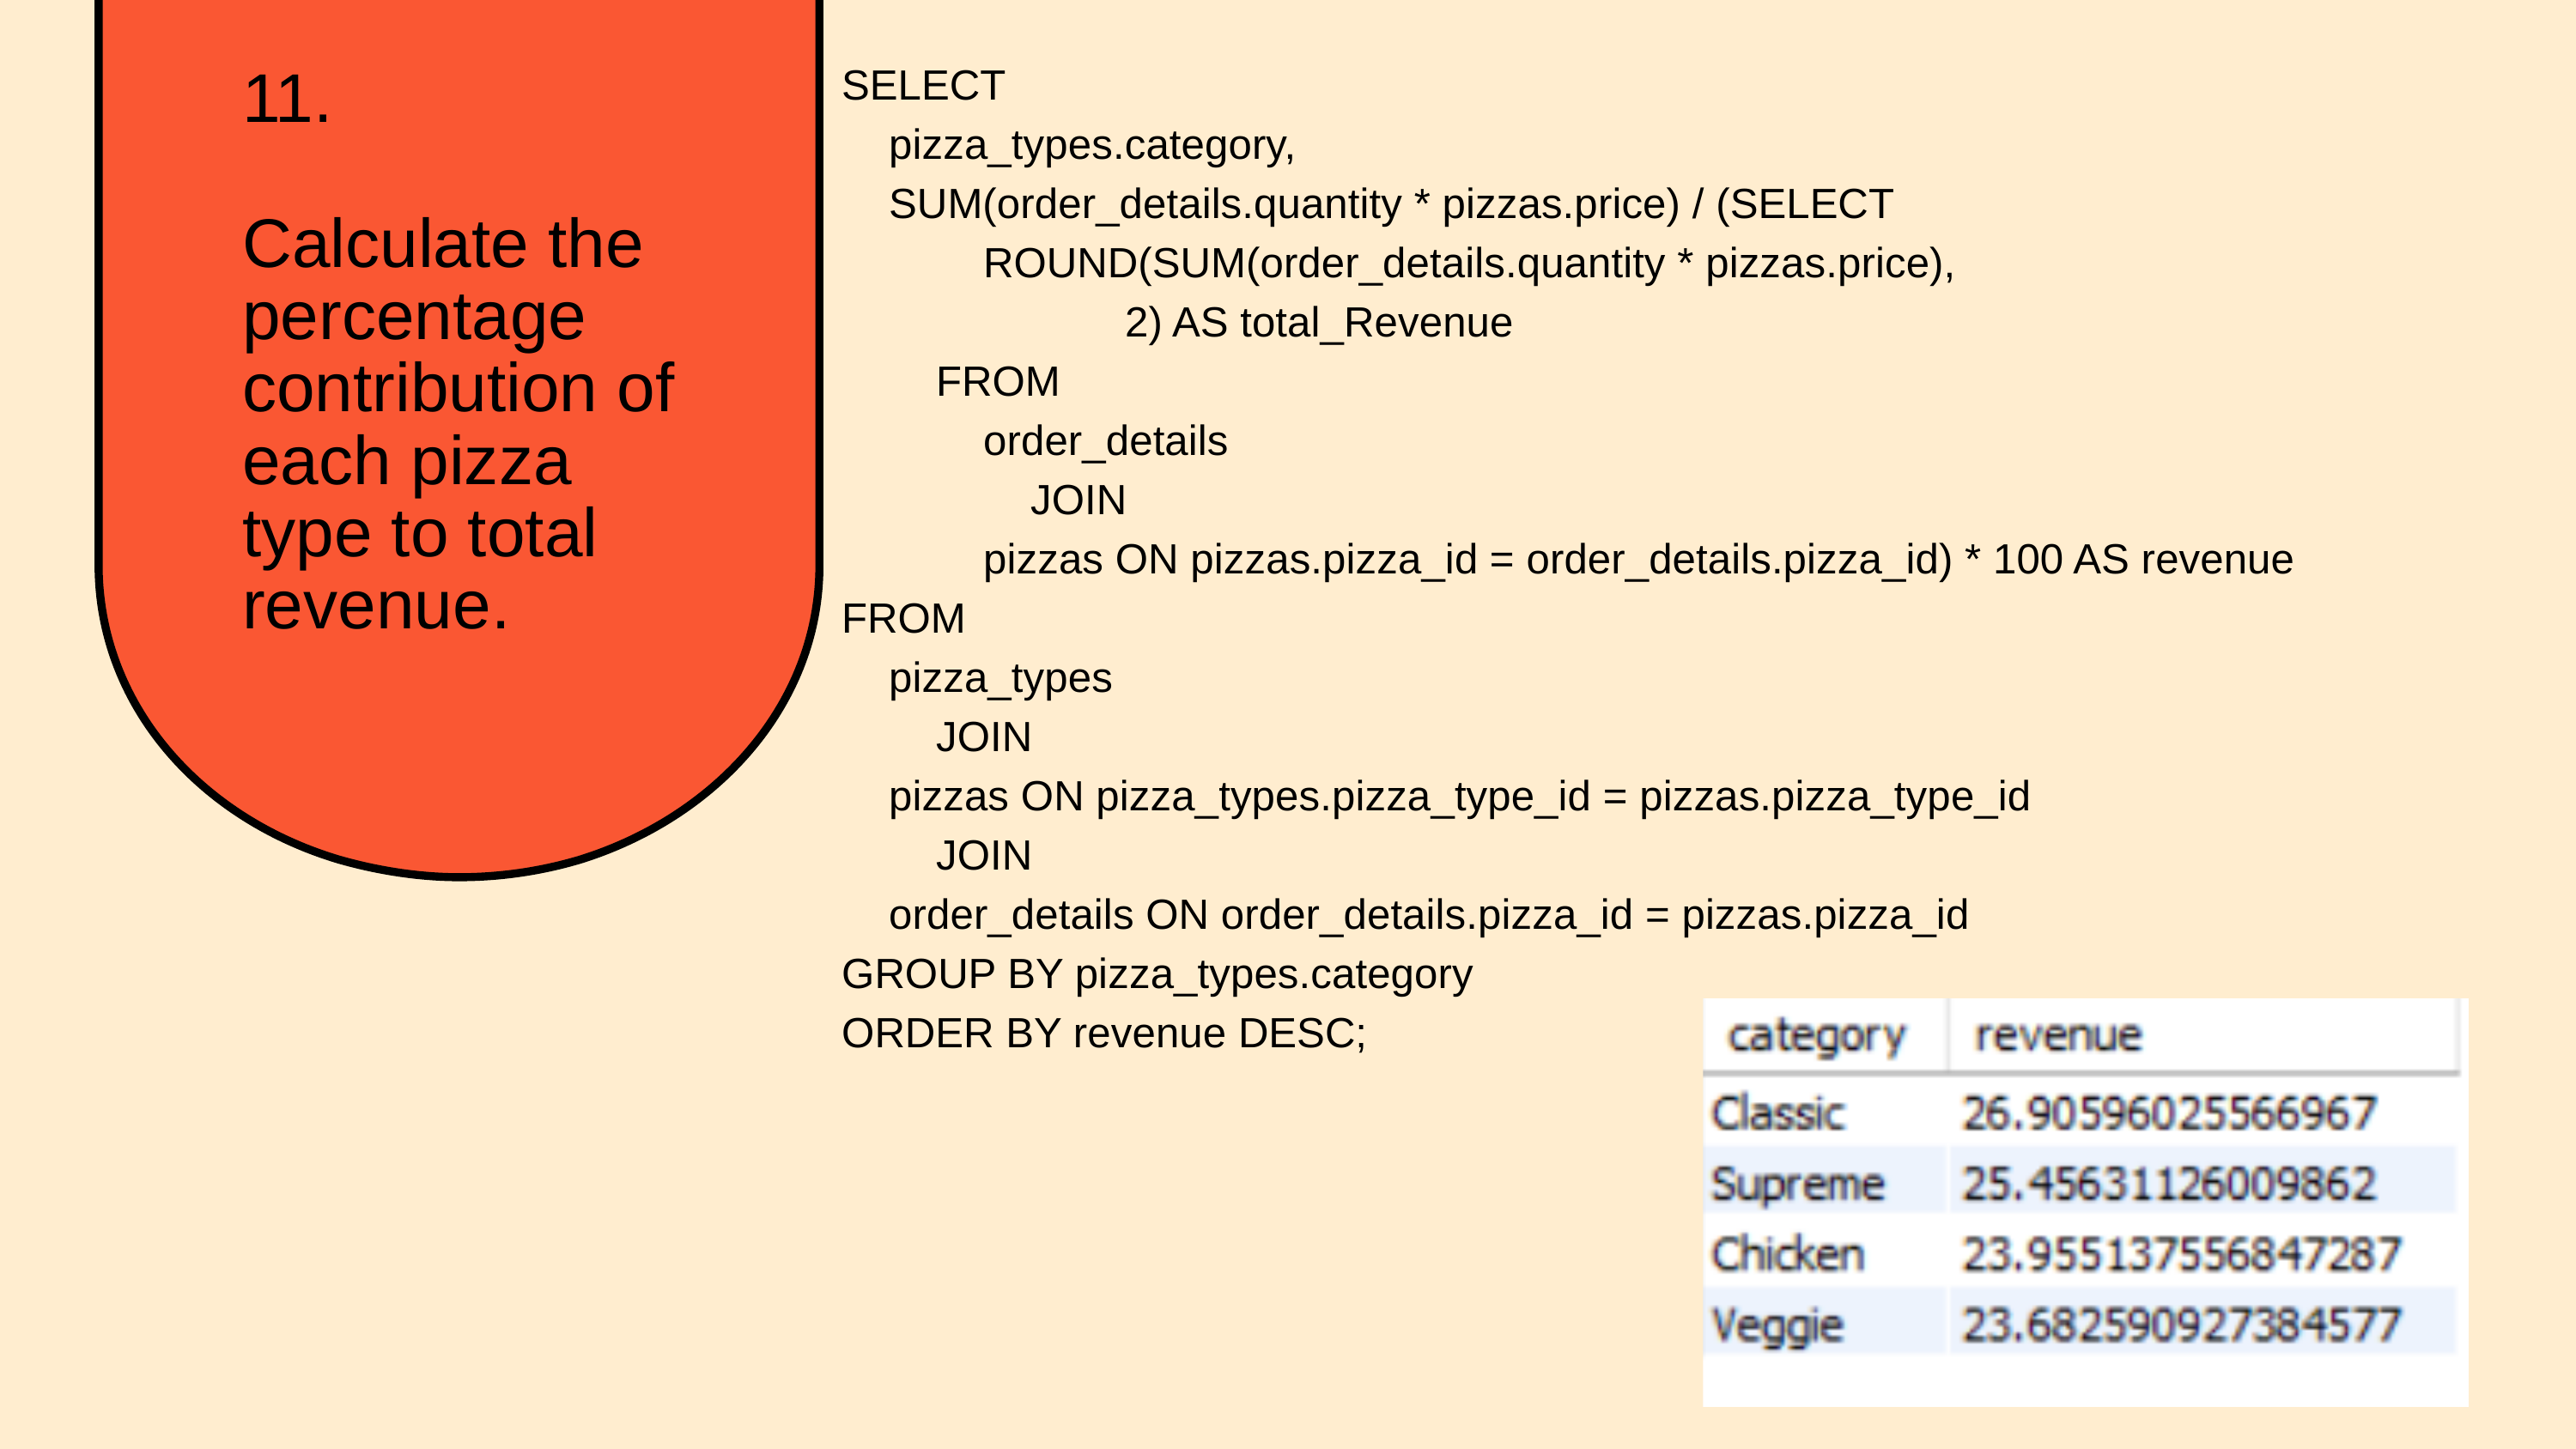

SELECT
    pizza_types.category,
    SUM(order_details.quantity * pizzas.price) / (SELECT
            ROUND(SUM(order_details.quantity * pizzas.price),
                        2) AS total_Revenue
        FROM
            order_details
                JOIN
            pizzas ON pizzas.pizza_id = order_details.pizza_id) * 100 AS revenue
FROM
    pizza_types
        JOIN
    pizzas ON pizza_types.pizza_type_id = pizzas.pizza_type_id
        JOIN
    order_details ON order_details.pizza_id = pizzas.pizza_id
GROUP BY pizza_types.category
ORDER BY revenue DESC;
11.

Calculate the percentage contribution of each pizza type to total revenue.